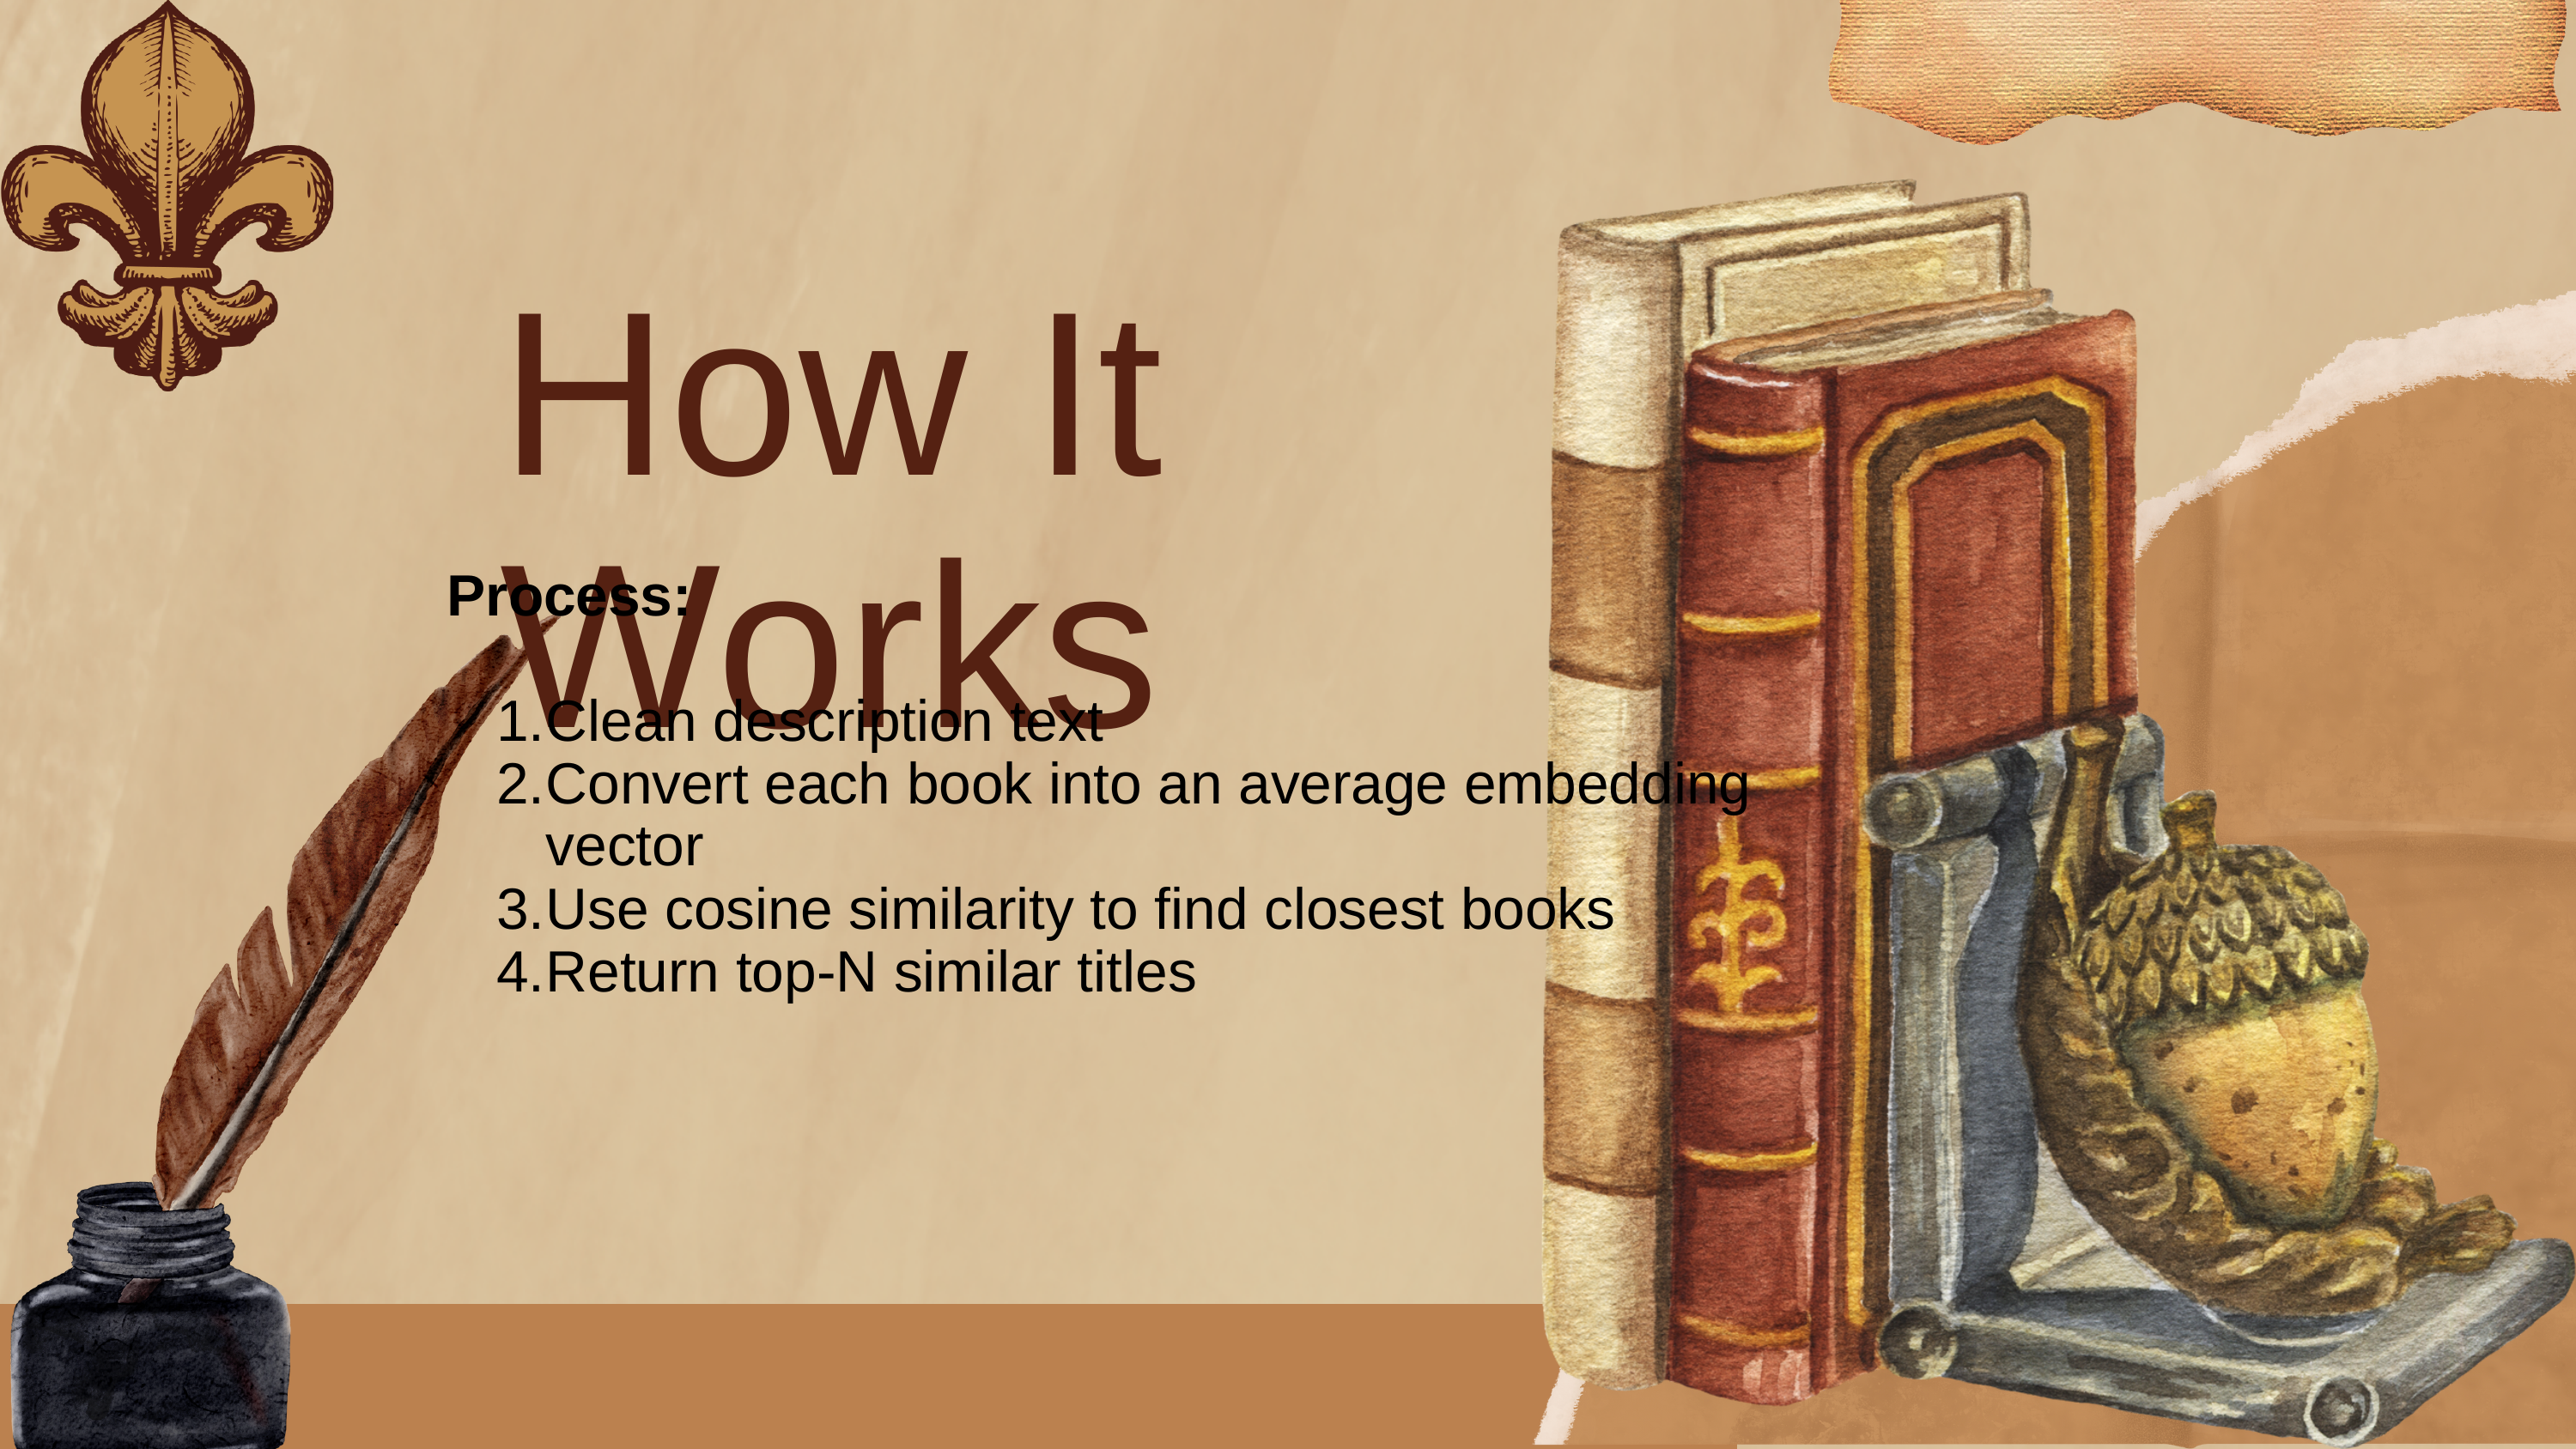

How It Works

Process:

Clean description text
Convert each book into an average embedding vector
Use cosine similarity to find closest books
Return top-N similar titles